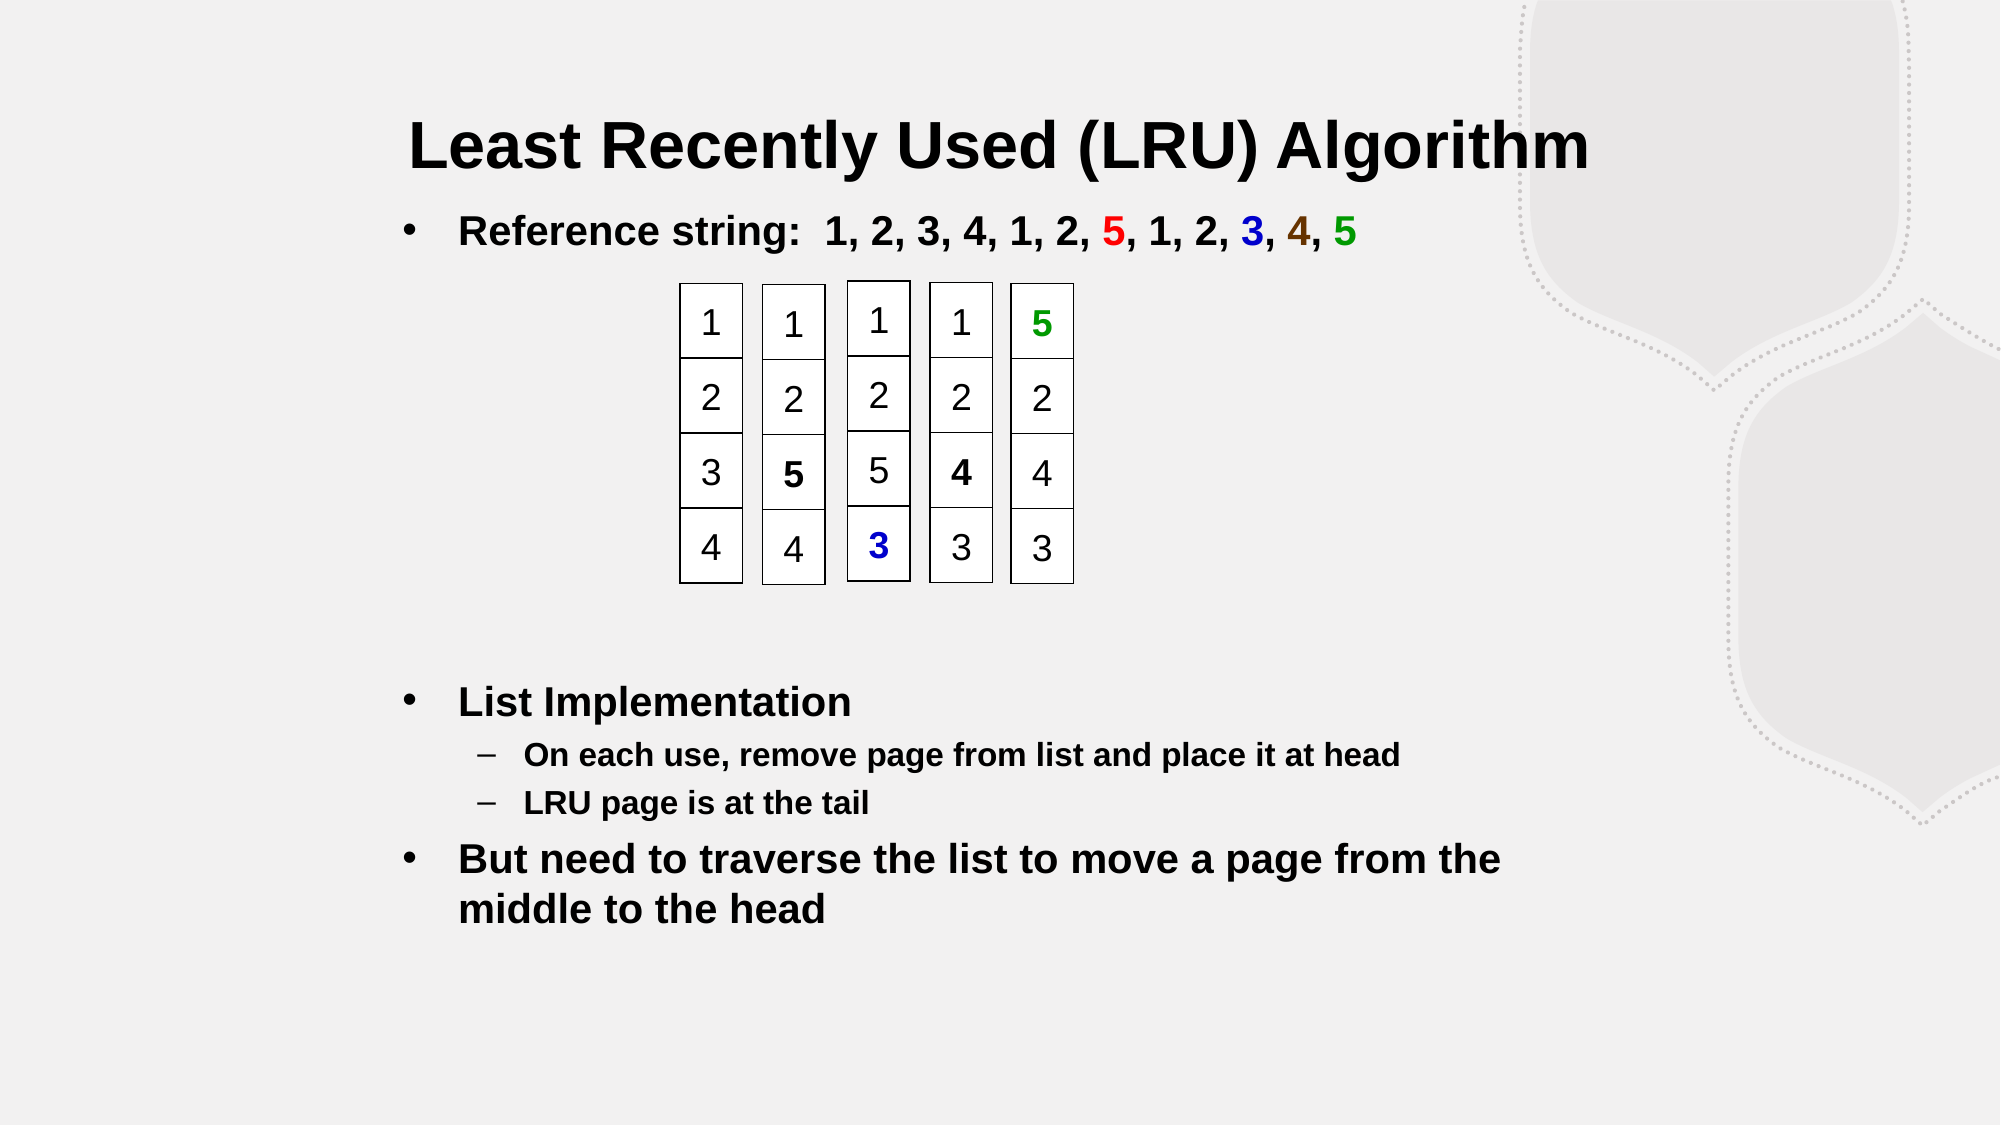

Least Recently Used (LRU) Algorithm
Reference string:  1, 2, 3, 4, 1, 2, 5, 1, 2, 3, 4, 5

List Implementation
On each use, remove page from list and place it at head
LRU page is at the tail
But need to traverse the list to move a page from the middle to the head
1
1
1
5
1
2
2
2
2
2
5
4
3
4
5
3
3
4
3
4